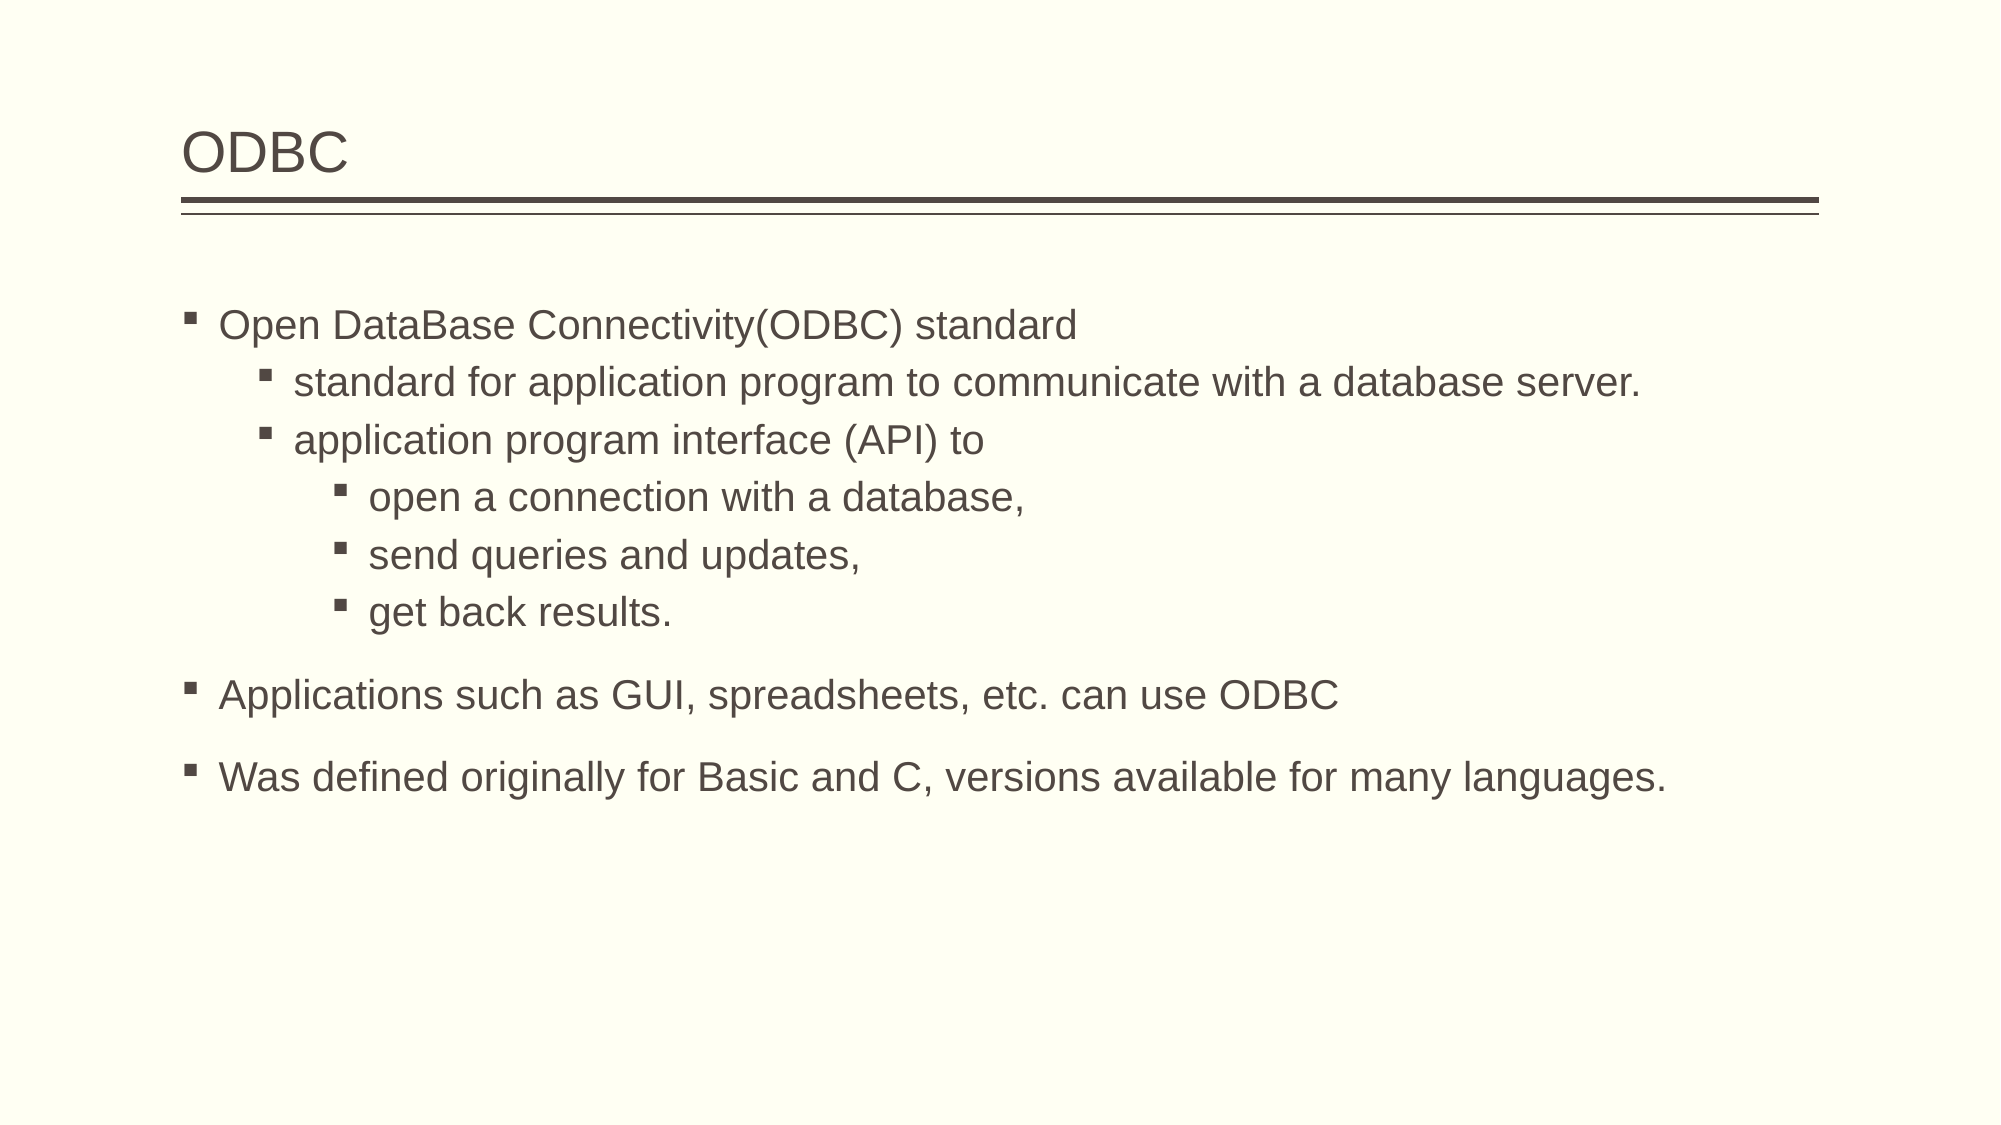

# ODBC
Open DataBase Connectivity(ODBC) standard
standard for application program to communicate with a database server.
application program interface (API) to
open a connection with a database,
send queries and updates,
get back results.
Applications such as GUI, spreadsheets, etc. can use ODBC
Was defined originally for Basic and C, versions available for many languages.